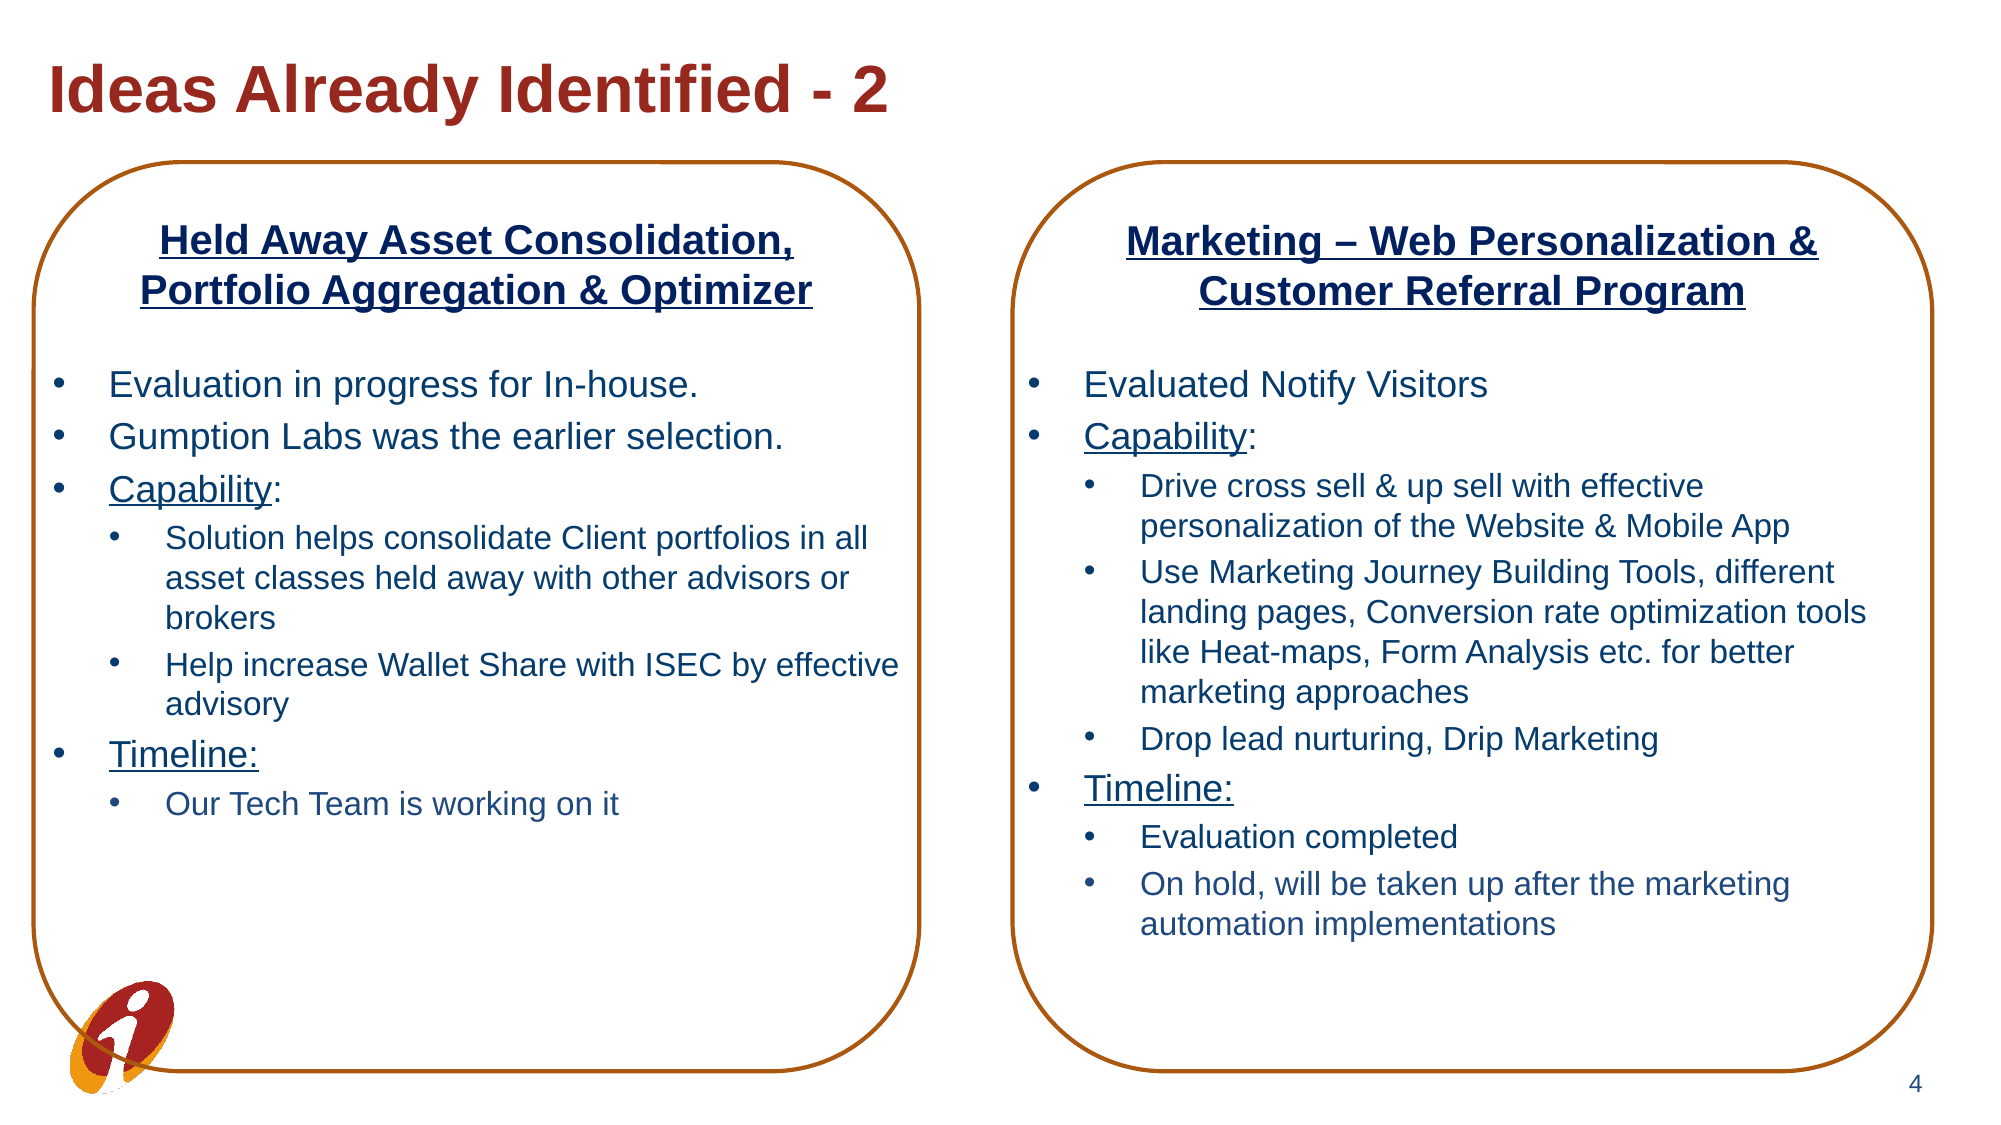

Ideas Already Identified - 2
Held Away Asset Consolidation, Portfolio Aggregation & Optimizer
Marketing – Web Personalization & Customer Referral Program
Evaluation in progress for In-house.
Gumption Labs was the earlier selection.
Capability:
Solution helps consolidate Client portfolios in all asset classes held away with other advisors or brokers
Help increase Wallet Share with ISEC by effective advisory
Timeline:
Our Tech Team is working on it
Evaluated Notify Visitors
Capability:
Drive cross sell & up sell with effective personalization of the Website & Mobile App
Use Marketing Journey Building Tools, different landing pages, Conversion rate optimization tools like Heat-maps, Form Analysis etc. for better marketing approaches
Drop lead nurturing, Drip Marketing
Timeline:
Evaluation completed
On hold, will be taken up after the marketing automation implementations
4